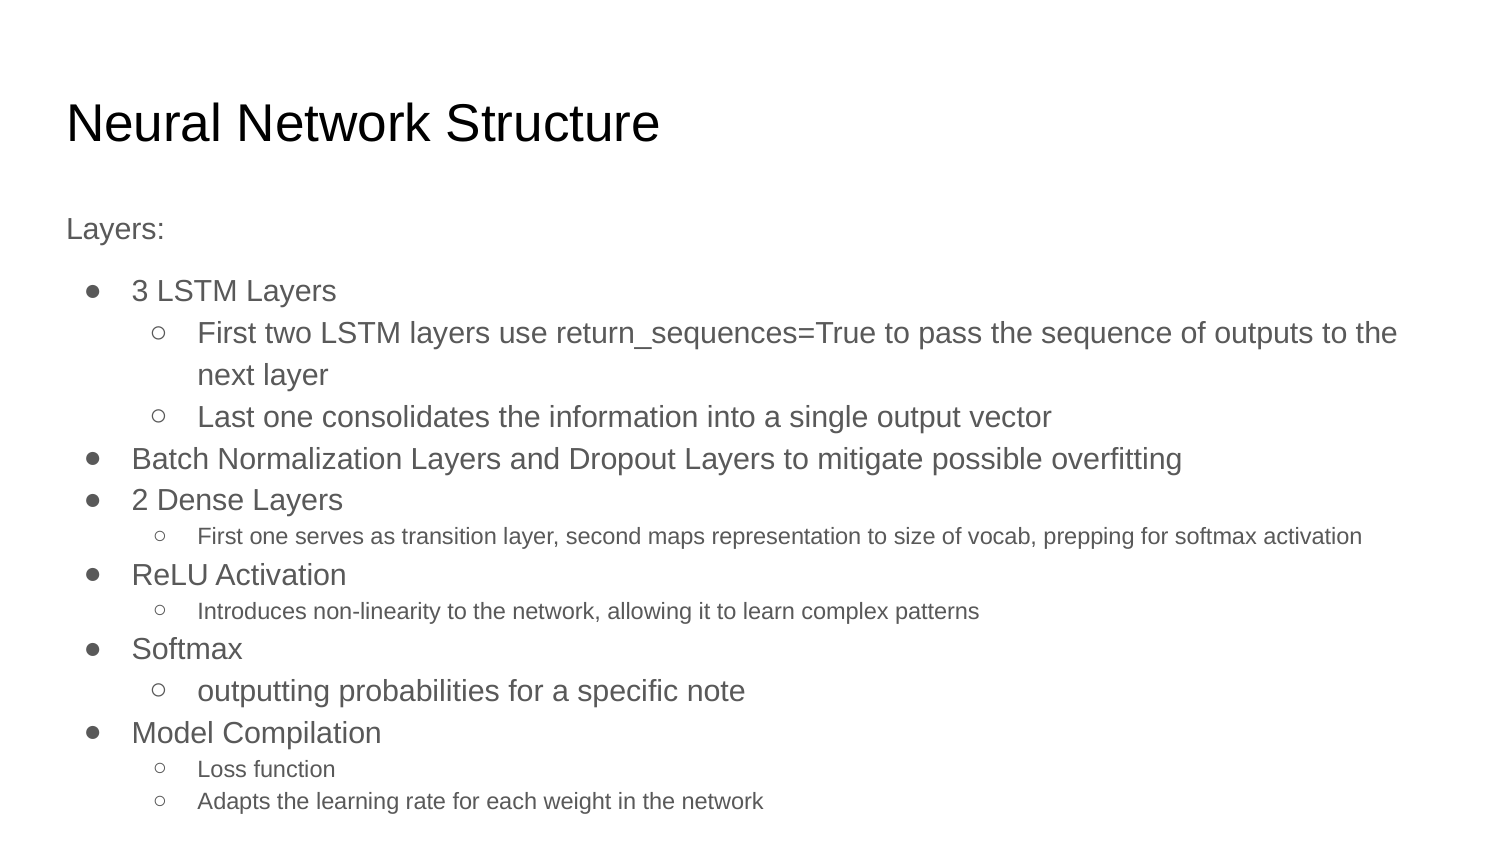

# Neural Network Structure

Layers:
3 LSTM Layers
First two LSTM layers use return_sequences=True to pass the sequence of outputs to the next layer
Last one consolidates the information into a single output vector
Batch Normalization Layers and Dropout Layers to mitigate possible overfitting
2 Dense Layers
First one serves as transition layer, second maps representation to size of vocab, prepping for softmax activation
ReLU Activation
Introduces non-linearity to the network, allowing it to learn complex patterns
Softmax
outputting probabilities for a specific note
Model Compilation
Loss function
Adapts the learning rate for each weight in the network